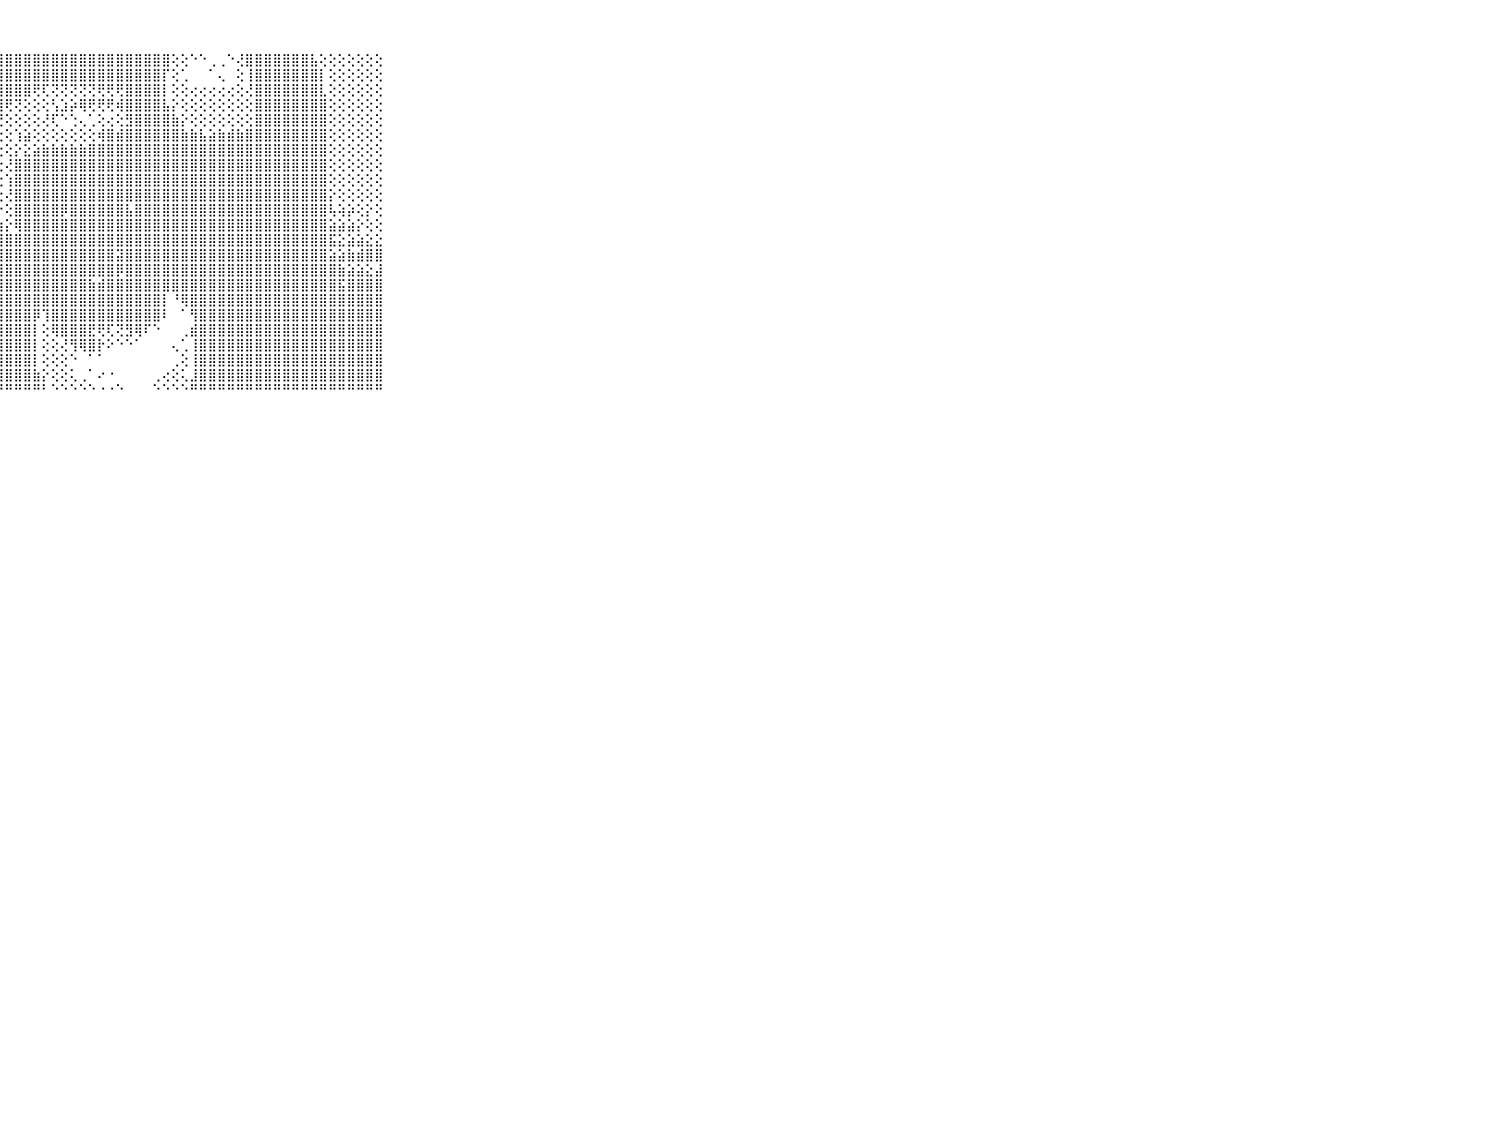

⠀⠀⠀⠀⠀⠀⠀⠀⠀⠀⠀⣿⣿⣿⣿⣿⣿⣿⣿⣿⣿⣿⣿⣿⣿⣿⣿⣿⣿⣿⣿⣿⣿⣿⣿⣿⣿⣿⣿⣿⣿⣿⣿⣿⣿⣿⢕⢕⠑⠑⢀⢀⠑⢜⣿⣿⣿⣿⣿⣿⣿⣧⢕⢕⢕⢕⢕⢕⢕⠀⠀⠀⠀⠀⠀⠀⠀⠀⠀⠀⠀
⠀⠀⠀⠀⠀⠀⠀⠀⠀⠀⠀⣿⣿⣿⣿⣿⣿⣿⣿⣿⣿⣿⣿⣿⣿⣿⣿⣿⣿⣿⣿⣿⣿⣿⣿⣿⣿⣿⣿⣿⣿⣿⣿⣿⣿⡏⢕⢁⠀⠀⠁⢄⠀⢕⢸⣿⣿⣿⣿⣿⣿⣿⡇⢕⢕⢕⢕⢕⢕⠀⠀⠀⠀⠀⠀⠀⠀⠀⠀⠀⠀
⠀⠀⠀⠀⠀⠀⠀⠀⠀⠀⠀⣿⣿⣿⣿⣿⣿⣿⣿⣿⣿⣿⣿⣿⣿⣿⣿⣿⣿⣿⣿⢟⢏⢝⢝⢝⢝⢝⢟⢟⢟⣿⣿⣿⣿⡇⢕⢕⢔⢔⢔⢔⢔⢕⢜⣿⣿⣿⣿⣿⣿⣿⣇⢕⢕⢕⢕⢕⢕⠀⠀⠀⠀⠀⠀⠀⠀⠀⠀⠀⠀
⠀⠀⠀⠀⠀⠀⠀⠀⠀⠀⠀⣿⣿⣿⣿⣿⣿⣿⣿⣿⣿⣿⣿⣿⣿⣿⣿⣿⢟⢝⢕⢕⢕⢣⣱⡵⢿⢟⢟⢟⢾⣿⣿⣿⣿⣧⡕⢕⢕⢕⢕⢕⢕⢕⢕⣿⣿⣿⣿⣿⣿⣿⣿⢕⢕⢕⢕⢕⢕⠀⠀⠀⠀⠀⠀⠀⠀⠀⠀⠀⠀
⠀⠀⠀⠀⠀⠀⠀⠀⠀⠀⠀⣿⣿⣿⣿⣿⣿⣿⣿⣿⣿⣿⣿⣿⣿⣿⡿⢟⢕⢕⢕⢕⢜⢏⠑⢑⢄⢁⢕⢔⢕⣻⣿⣿⣿⣿⣷⡕⢕⢕⢕⢕⢕⢕⢕⣿⣿⣿⣿⣿⣿⣿⣿⢕⢕⢕⢕⢕⢕⠀⠀⠀⠀⠀⠀⠀⠀⠀⠀⠀⠀
⠀⠀⠀⠀⠀⠀⠀⠀⠀⠀⠀⣿⣿⣿⣿⣿⣿⣿⣿⣿⣿⣿⣿⣿⣿⣿⢗⢕⢕⢱⣵⢕⢕⢕⢕⢕⢕⢕⢾⣿⣾⣿⣿⣿⣿⣿⣿⣷⣷⣧⣵⣷⣾⣷⣿⣿⣿⣿⣿⣿⣿⣿⣿⢕⢕⢕⢕⢕⢕⠀⠀⠀⠀⠀⠀⠀⠀⠀⠀⠀⠀
⠀⠀⠀⠀⠀⠀⠀⠀⠀⠀⠀⣿⣿⣿⣿⣿⣿⣿⣿⣿⣿⣿⣿⣿⣿⣧⢵⢗⢕⡕⣕⣵⣷⣷⣷⣷⣷⣿⣿⣿⣿⣿⣿⣿⣿⣿⣿⣿⣿⣿⣿⣿⣿⣿⣿⣿⣿⣿⣿⣿⣿⣿⣿⢕⢕⢕⢕⢕⢕⠀⠀⠀⠀⠀⠀⠀⠀⠀⠀⠀⠀
⠀⠀⠀⠀⠀⠀⠀⠀⠀⠀⠀⣿⣿⣿⣿⣿⣿⣿⣿⣿⣿⣿⣿⣿⣿⣿⢇⢕⢜⣿⣿⣿⣿⣿⣿⣿⣿⣿⣿⣿⣿⣿⣿⣿⣿⣿⣿⣿⣿⣿⣿⣿⣿⣿⣿⣿⣿⣿⣿⣿⣿⣿⣿⢕⢕⢕⢕⢕⢕⠀⠀⠀⠀⠀⠀⠀⠀⠀⠀⠀⠀
⠀⠀⠀⠀⠀⠀⠀⠀⠀⠀⠀⣿⣿⣿⣿⣿⣿⣿⣿⣿⣿⣿⣿⣿⣿⣿⡇⢕⢱⣿⣿⣿⣿⣿⣿⣿⣿⣿⣿⣿⣿⣿⣿⣿⣿⣿⣿⣿⣿⣿⣿⣿⣿⣿⣿⣿⣿⣿⣿⣿⣿⣿⣿⢕⢕⢕⢕⢕⢕⠀⠀⠀⠀⠀⠀⠀⠀⠀⠀⠀⠀
⠀⠀⠀⠀⠀⠀⠀⠀⠀⠀⠀⣿⣿⣿⣿⣿⣿⣿⣿⣿⣿⣿⣿⣿⣿⣿⣇⢕⢜⣿⣿⣿⣿⣿⣿⣿⣿⣿⣿⣿⣿⣿⣿⣿⣿⣿⣿⣿⣿⣿⣿⣿⣿⣿⣿⣿⣿⣿⣿⣿⣿⣿⣿⡕⢕⢕⢕⢕⢕⠀⠀⠀⠀⠀⠀⠀⠀⠀⠀⠀⠀
⠀⠀⠀⠀⠀⠀⠀⠀⠀⠀⠀⣿⣿⣿⣿⣿⣿⣿⣿⣿⣿⣿⣿⣿⣿⣿⣿⡕⢕⣿⣿⣿⣿⣿⡿⣿⣿⣿⣿⣿⣿⣧⣿⣿⣿⣿⣿⣿⣿⣿⣿⣿⣿⣿⣿⣿⣿⣿⣿⣿⣿⣿⣿⢧⢵⡵⢕⡕⢕⠀⠀⠀⠀⠀⠀⠀⠀⠀⠀⠀⠀
⠀⠀⠀⠀⠀⠀⠀⠀⠀⠀⠀⣿⣿⣿⣿⣿⣿⣿⣿⣿⣿⣿⣿⣿⣿⣿⣿⣷⡕⢿⣿⣿⣿⣿⣿⣿⣿⣿⣿⣿⣿⣿⣿⣿⣿⣿⣿⣿⣿⣿⣿⣿⣿⣿⣿⣿⣿⣿⣿⣿⣿⣿⣿⣵⣵⣵⡕⢕⢕⠀⠀⠀⠀⠀⠀⠀⠀⠀⠀⠀⠀
⠀⠀⠀⠀⠀⠀⠀⠀⠀⠀⠀⣿⣿⣿⣿⣿⣿⣿⣿⣿⣿⣿⣿⣿⣿⣿⣿⣿⣿⣿⣿⣿⣿⣿⣿⣿⣿⣿⣿⣿⣿⣿⣿⣿⣿⣿⣿⣿⣿⣿⣿⣿⣿⣿⣿⣿⣿⣿⣿⣿⣿⣿⣿⣯⣕⣵⣵⣕⣕⠀⠀⠀⠀⠀⠀⠀⠀⠀⠀⠀⠀
⠀⠀⠀⠀⠀⠀⠀⠀⠀⠀⠀⣿⣿⣿⣿⣿⣿⣿⣿⣿⣿⣿⣿⣿⣿⣿⣿⣿⣿⣿⣿⣿⣿⣿⣿⣿⣿⣿⣿⣿⣽⣿⣿⣿⣿⣿⣿⣿⣿⣿⣿⣿⣿⣿⣿⣿⣿⣿⣿⣿⣿⣿⣿⣵⣵⣷⣾⣿⣿⠀⠀⠀⠀⠀⠀⠀⠀⠀⠀⠀⠀
⠀⠀⠀⠀⠀⠀⠀⠀⠀⠀⠀⣿⣿⣿⣿⣿⣿⣿⣿⣿⣿⣿⣿⣿⣿⣿⣿⣿⣿⣿⣿⣿⣿⣿⣿⣿⣿⣿⣿⣿⡿⣿⣿⣿⣿⣿⣿⣿⣿⣿⣿⣿⣿⣿⣿⣿⣿⣿⣿⣿⣿⣿⣿⣿⣷⣵⣵⣕⣼⠀⠀⠀⠀⠀⠀⠀⠀⠀⠀⠀⠀
⠀⠀⠀⠀⠀⠀⠀⠀⠀⠀⠀⣿⣿⣿⣿⣿⣿⣿⣿⣿⣿⣿⣿⣿⣿⣿⣿⣿⣿⣿⣿⣿⣿⣿⣿⣿⣿⣷⣾⣿⣿⣿⣿⣿⣿⣿⣿⣿⣿⣿⣿⣿⣿⣿⣿⣿⣿⣿⣿⣿⣿⣿⣿⣿⣯⣿⣿⣿⣿⠀⠀⠀⠀⠀⠀⠀⠀⠀⠀⠀⠀
⠀⠀⠀⠀⠀⠀⠀⠀⠀⠀⠀⣿⣿⣿⣿⣿⣿⣿⣿⣿⣿⣿⣿⣿⣿⣿⣿⣿⣿⣿⣿⣿⣿⣿⣿⣿⣿⣿⣿⣿⣿⣿⣿⣿⣿⡇⠘⢿⣿⣿⣿⣿⣿⣿⣿⣿⣿⣿⣿⣿⣿⣿⣿⣿⣿⣿⣿⣿⣿⠀⠀⠀⠀⠀⠀⠀⠀⠀⠀⠀⠀
⠀⠀⠀⠀⠀⠀⠀⠀⠀⠀⠀⣿⣿⣿⣿⣿⣿⣿⣿⣿⣿⣿⣿⣿⣿⣿⣿⣿⣿⣿⣿⡿⢹⣿⣿⣿⣿⣿⣿⣿⣿⣿⣿⣿⣿⠇⠀⠁⢻⣿⣿⣿⣿⣿⣿⣿⣿⣿⣿⣿⣿⣿⣿⣿⣿⣿⣿⣿⣿⠀⠀⠀⠀⠀⠀⠀⠀⠀⠀⠀⠀
⠀⠀⠀⠀⠀⠀⠀⠀⠀⠀⠀⣿⣿⣿⣿⣿⣿⣿⣿⣿⣿⣿⣿⣿⣿⣿⣿⣿⣿⣿⣿⡇⢕⢿⣿⣿⣿⣟⢟⢏⢝⣻⢿⠏⠑⠀⠀⢀⣾⣿⣿⣿⣿⣿⣿⣿⣿⣿⣿⣿⣿⣿⣿⣿⣿⣿⣿⣿⣿⠀⠀⠀⠀⠀⠀⠀⠀⠀⠀⠀⠀
⠀⠀⠀⠀⠀⠀⠀⠀⠀⠀⠀⣿⣿⣿⣿⣿⣿⣿⣿⣿⣿⣿⣿⣿⣿⣿⣿⣿⣿⣿⣿⡇⢕⢕⢜⢻⢿⣿⡗⠕⠑⠑⠁⠀⠀⠀⢄⢁⢸⣿⣿⣿⣿⣿⣿⣿⣿⣿⣿⣿⣿⣿⣿⣿⣿⣿⣿⣿⣿⠀⠀⠀⠀⠀⠀⠀⠀⠀⠀⠀⠀
⠀⠀⠀⠀⠀⠀⠀⠀⠀⠀⠀⣿⣿⣿⣿⣿⣿⣿⣿⣿⣿⣿⣿⣿⣿⣿⣿⣿⣿⣿⣿⡇⢕⢕⢕⠑⠀⠁⠁⠀⠀⠀⠀⠀⠀⠀⢀⢕⢸⣿⣿⣿⣿⣿⣿⣿⣿⣿⣿⣿⣿⣿⣿⣿⣿⣿⣿⣿⣿⠀⠀⠀⠀⠀⠀⠀⠀⠀⠀⠀⠀
⠀⠀⠀⠀⠀⠀⠀⠀⠀⠀⠀⣿⣿⣿⣿⣿⣿⣿⣿⣿⣿⣿⣿⣿⣿⣿⣿⣿⣿⣿⣿⣷⡕⢕⢕⢅⢀⠁⠔⠐⠀⠀⠀⠀⢀⢔⢕⢅⣸⣿⣿⣿⣿⣿⣿⣿⣿⣿⣿⣿⣿⣿⣿⣿⣿⣿⣿⣿⣿⠀⠀⠀⠀⠀⠀⠀⠀⠀⠀⠀⠀
⠀⠀⠀⠀⠀⠀⠀⠀⠀⠀⠀⠛⠛⠛⠛⠛⠛⠛⠛⠛⠛⠛⠛⠛⠛⠛⠛⠛⠛⠛⠛⠛⠃⠑⠑⠑⠑⠑⠐⠐⠑⠀⠀⠀⠑⠑⠑⠑⠛⠛⠛⠛⠛⠛⠛⠛⠛⠛⠛⠛⠛⠛⠛⠛⠛⠛⠛⠛⠛⠀⠀⠀⠀⠀⠀⠀⠀⠀⠀⠀⠀